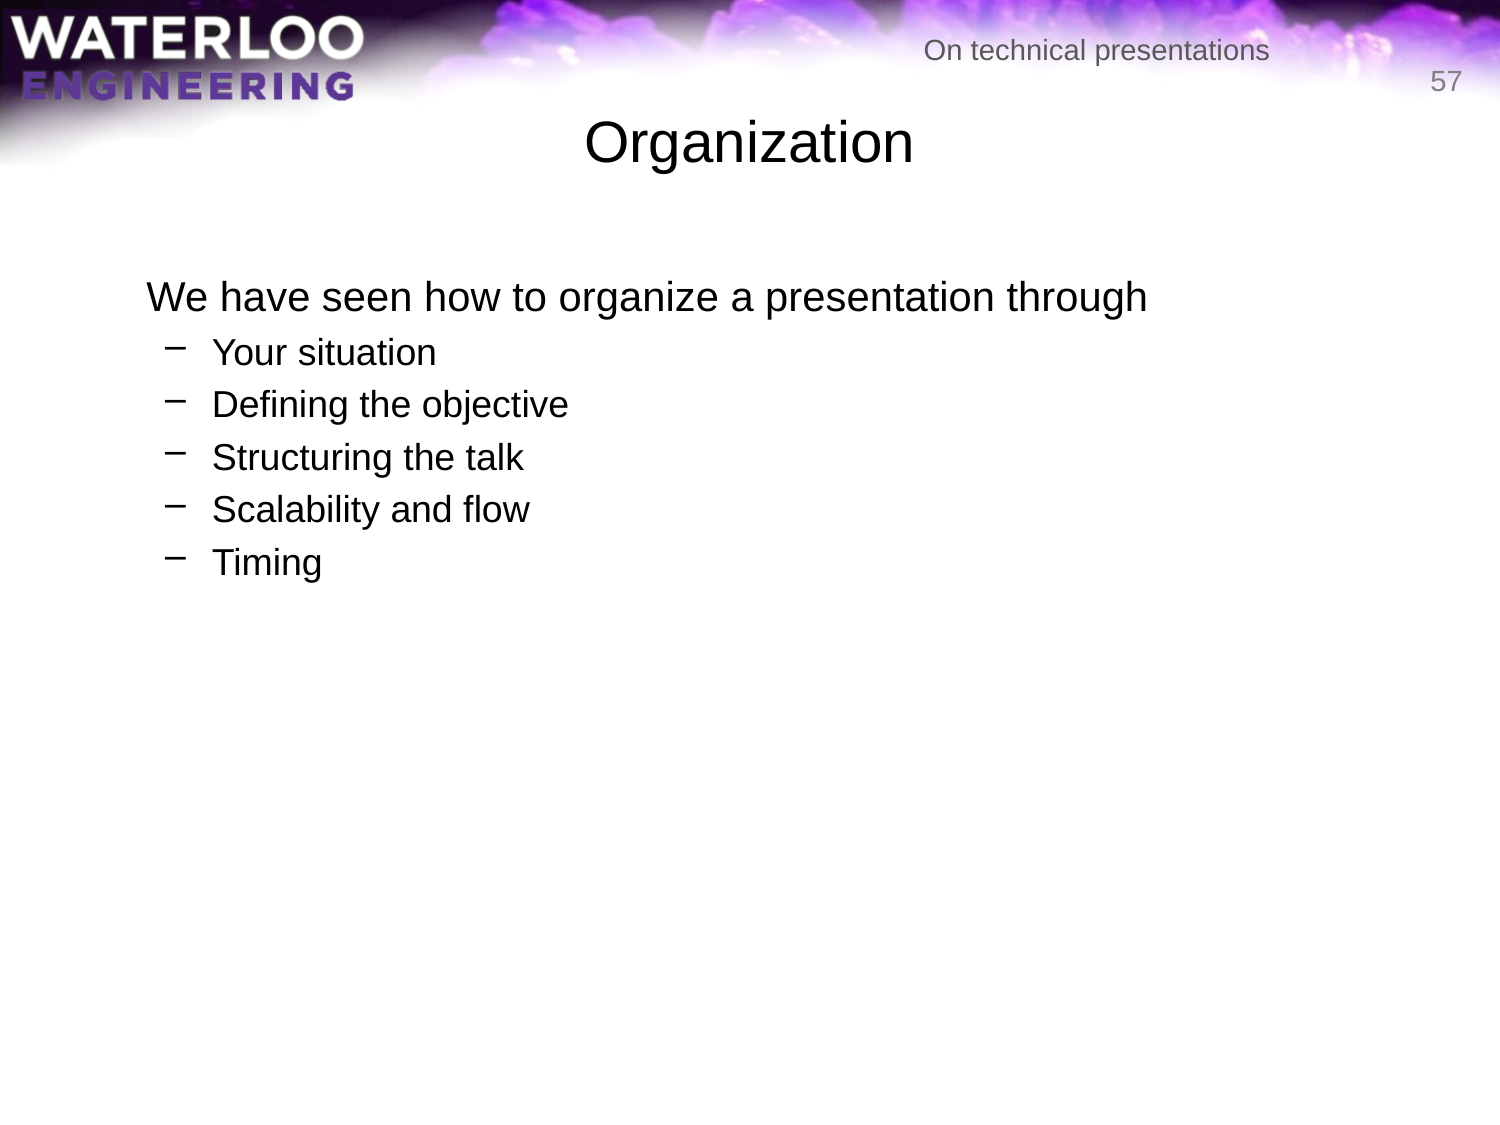

# Organization
57
	We have seen how to organize a presentation through
Your situation
Defining the objective
Structuring the talk
Scalability and flow
Timing